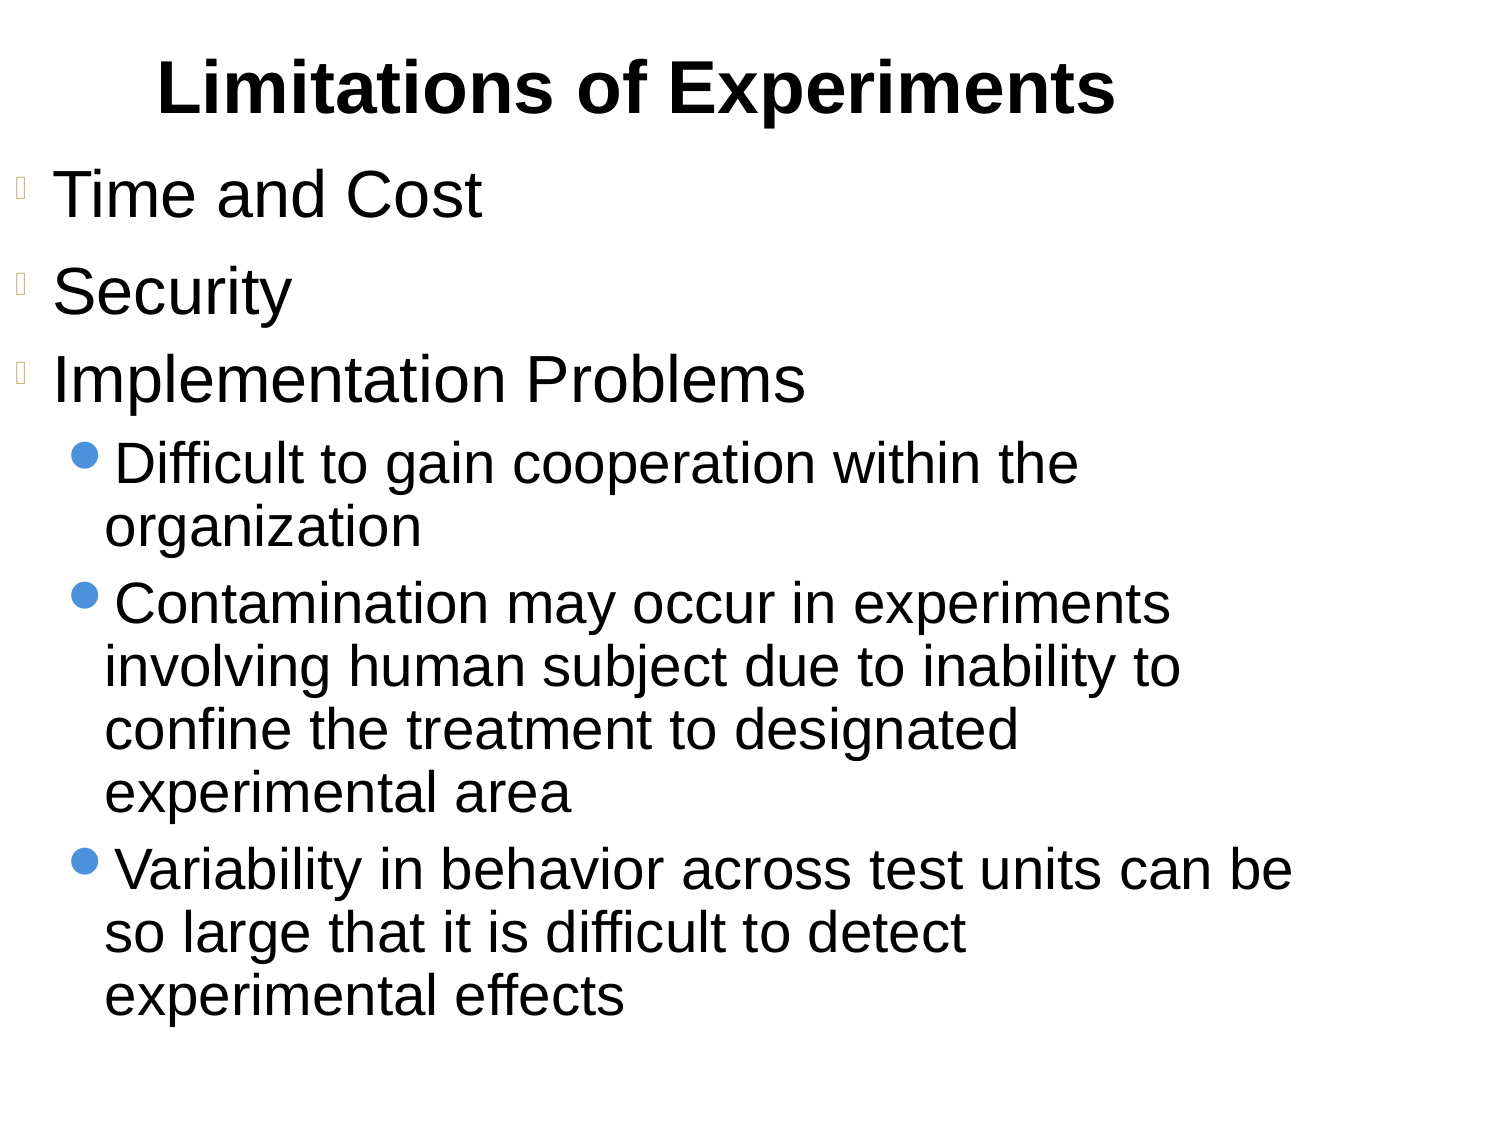

Limitations of Experiments
Time and Cost
Security
Implementation Problems
Difficult to gain cooperation within the organization
Contamination may occur in experiments involving human subject due to inability to confine the treatment to designated experimental area
Variability in behavior across test units can be so large that it is difficult to detect experimental effects